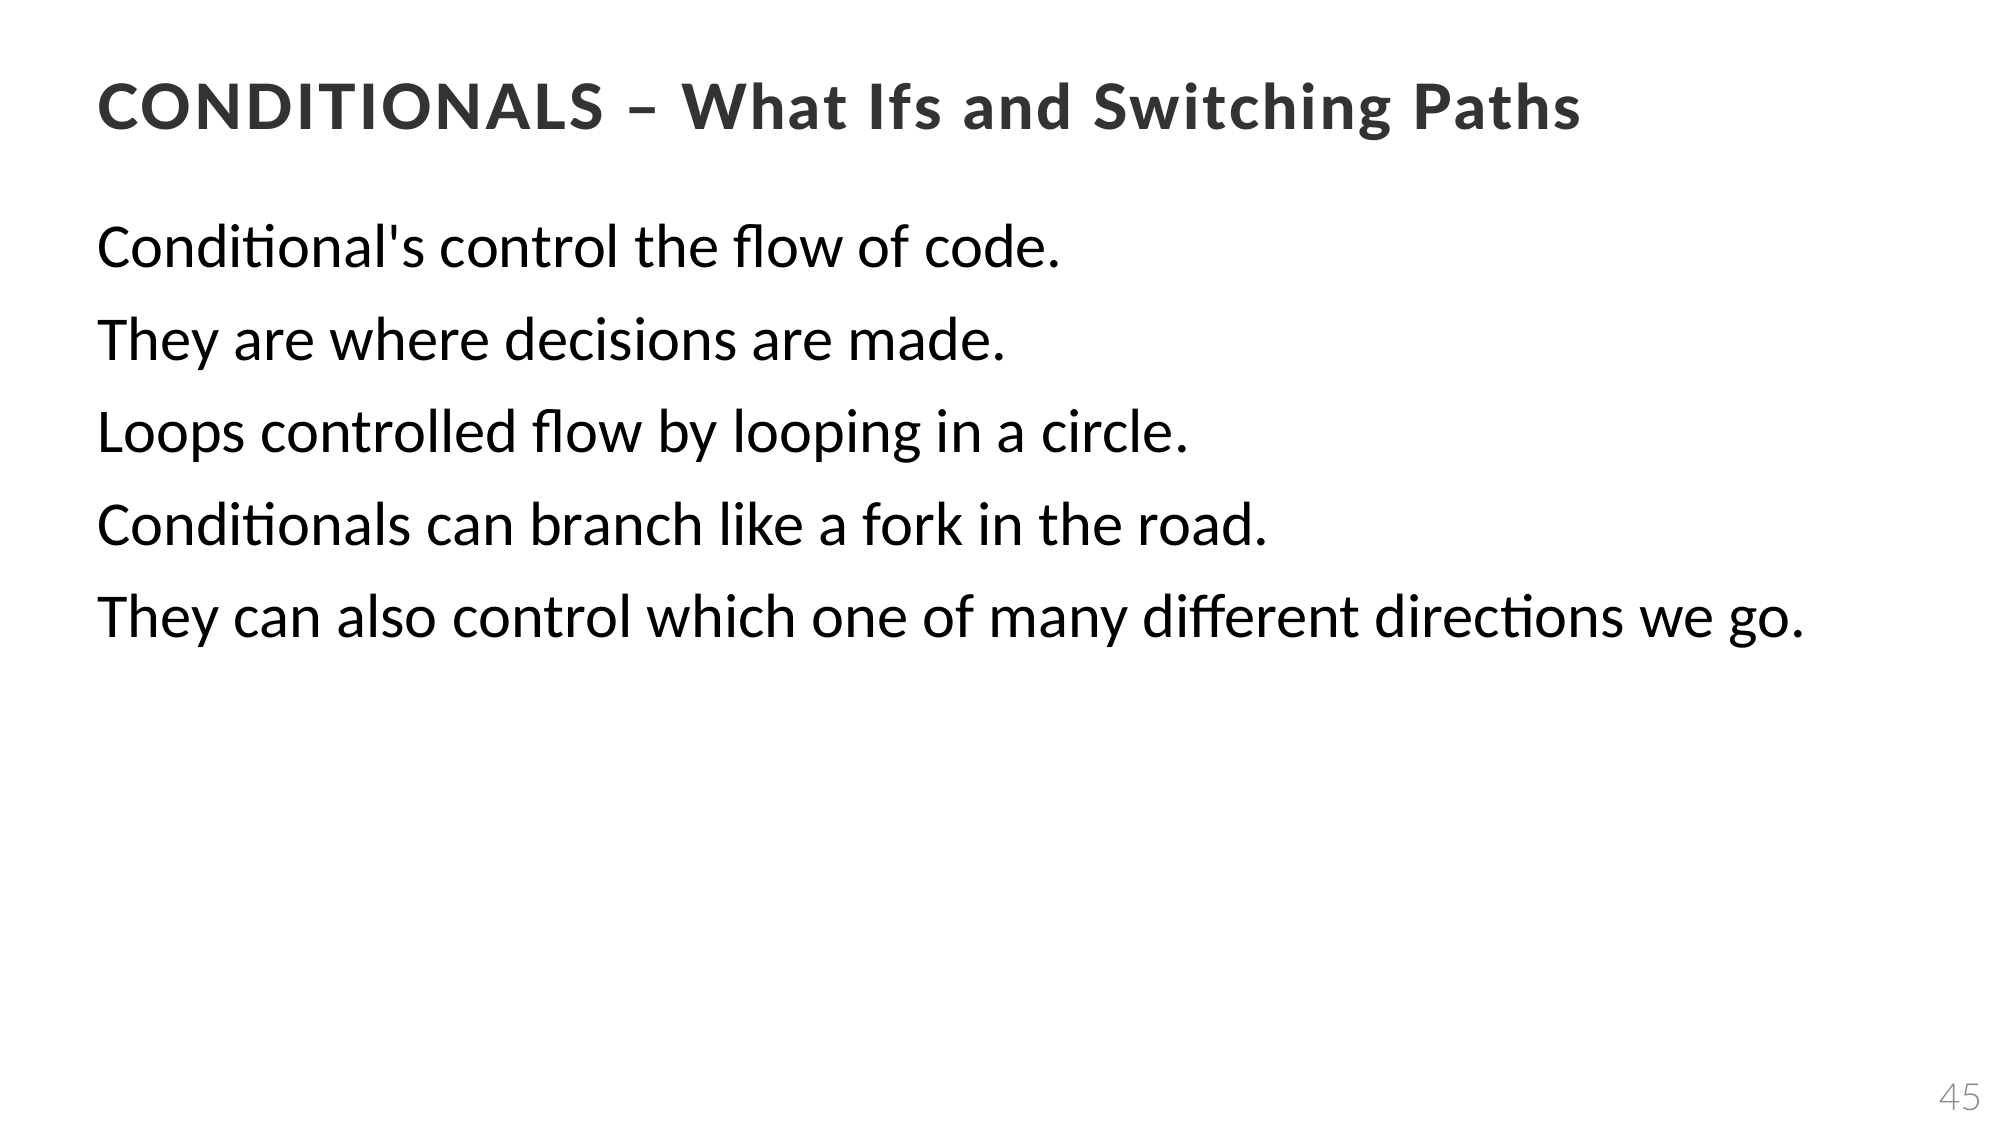

# CONDITIONALS – What Ifs and Switching Paths

Conditional's control the flow of code.
They are where decisions are made.
Loops controlled flow by looping in a circle.
Conditionals can branch like a fork in the road.
They can also control which one of many different directions we go.

45